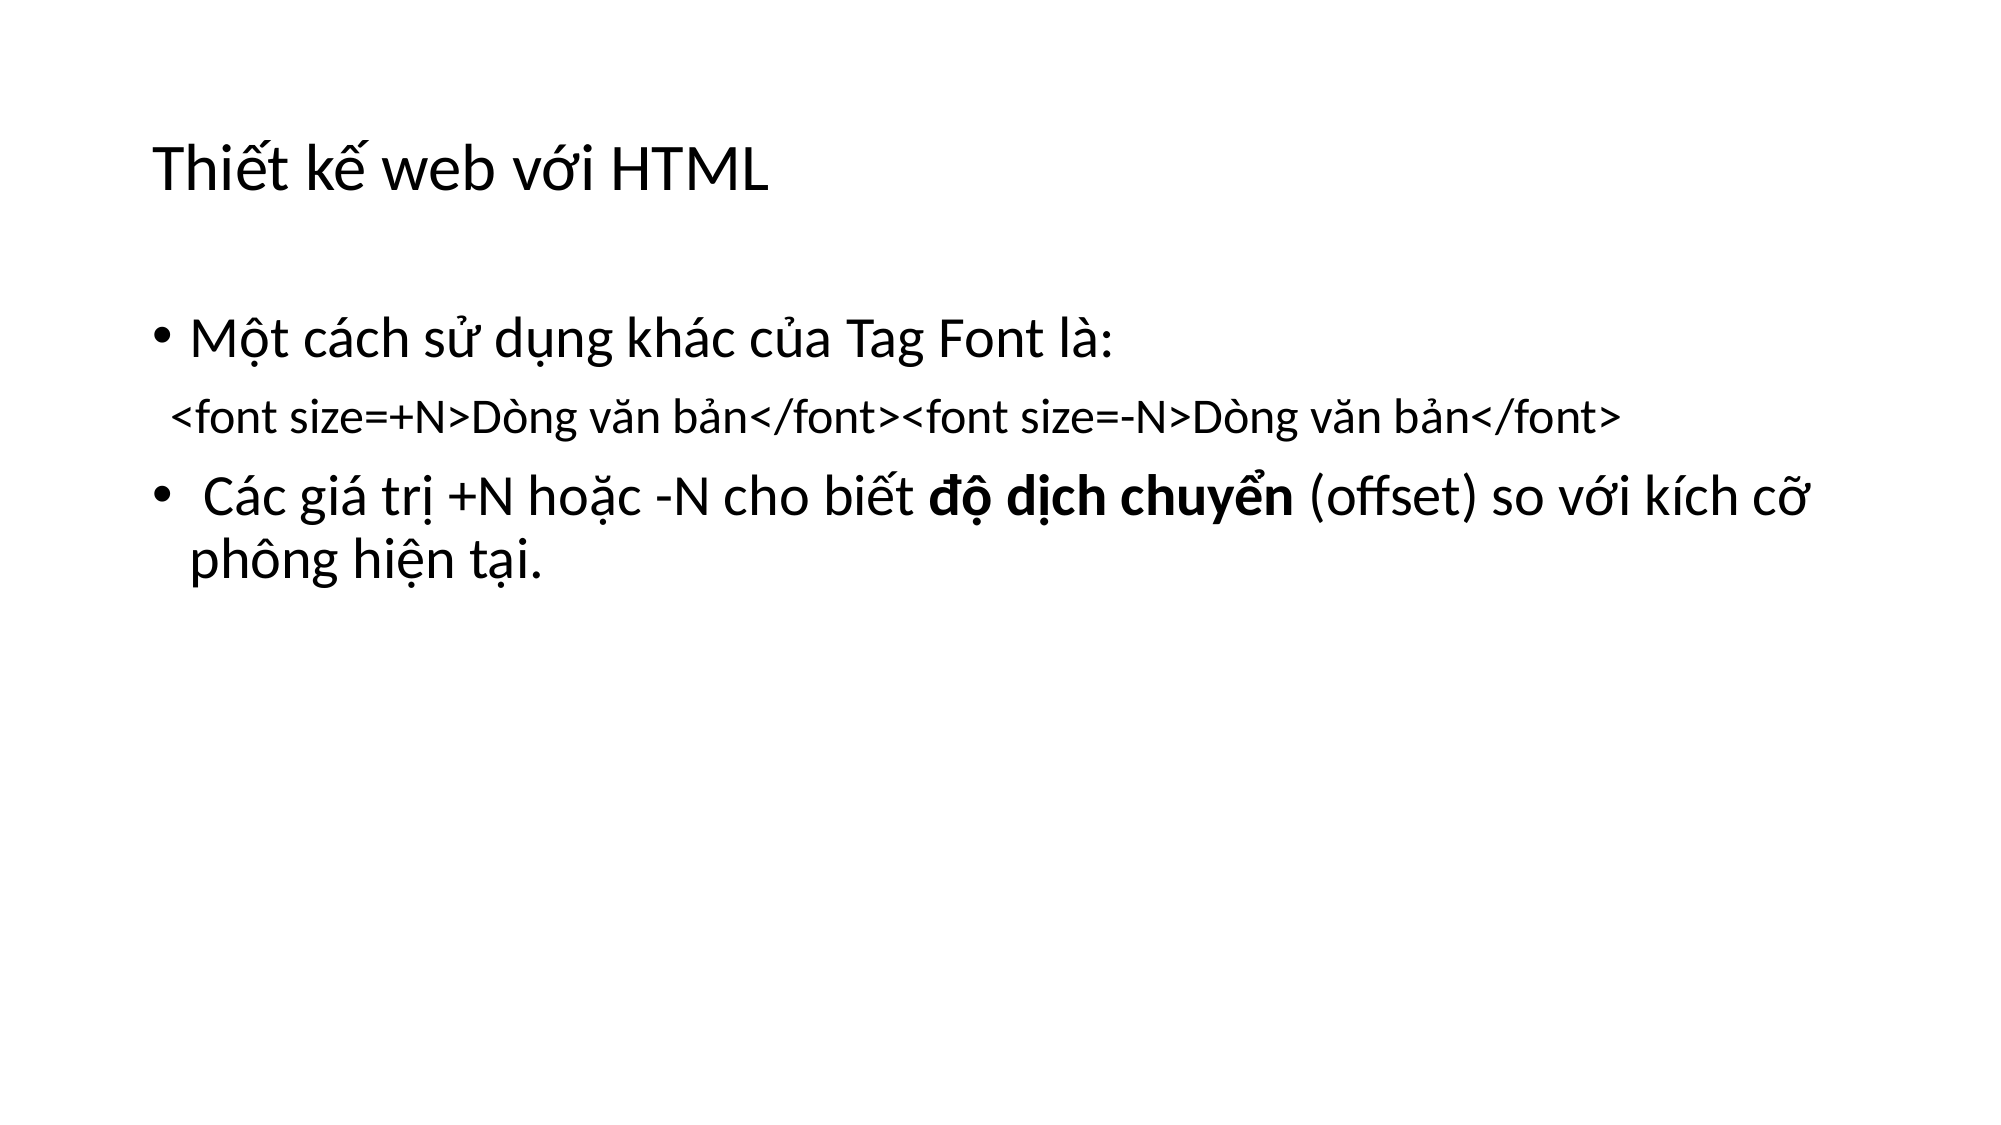

# Thiết kế web với HTML
Một cách sử dụng khác của Tag Font là:
<font size=+N>Dòng văn bản</font><font size=-N>Dòng văn bản</font>
 Các giá trị +N hoặc -N cho biết độ dịch chuyển (offset) so với kích cỡ phông hiện tại.